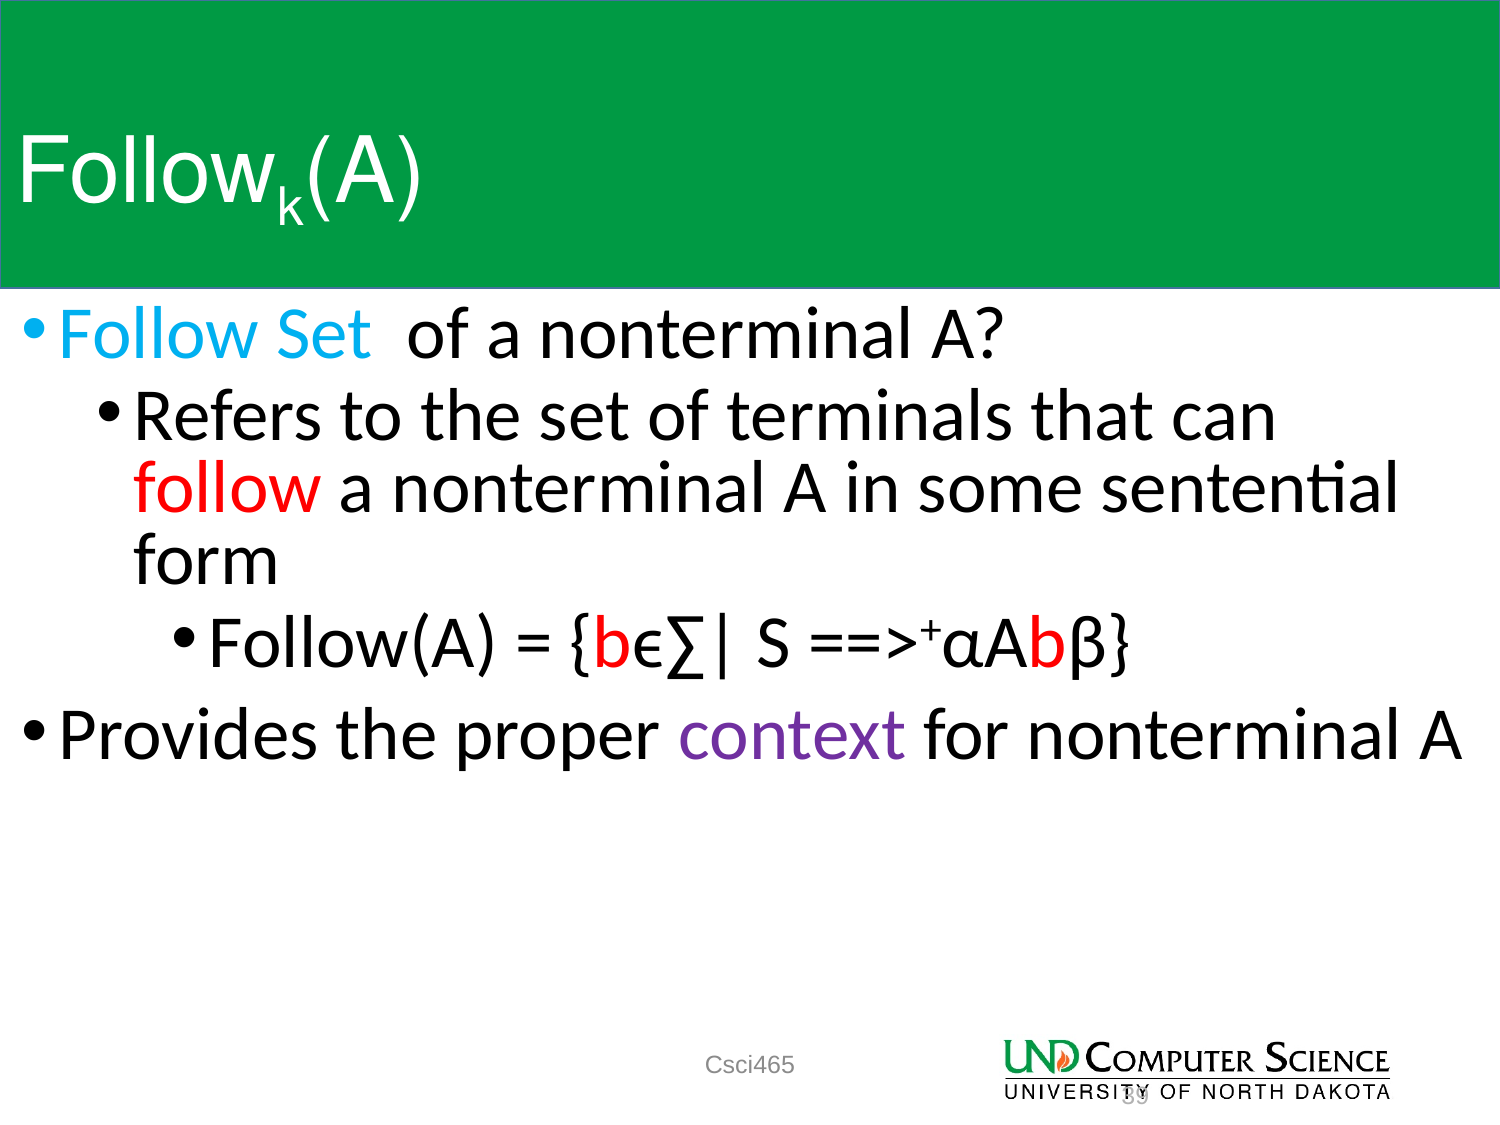

# Followk(A)
Follow Set  of a nonterminal A?
Refers to the set of terminals that can follow a nonterminal A in some sentential form
Follow(A) = {bϵ∑| S ==>+αAbβ}
Provides the proper context for nonterminal A

Csci465
39